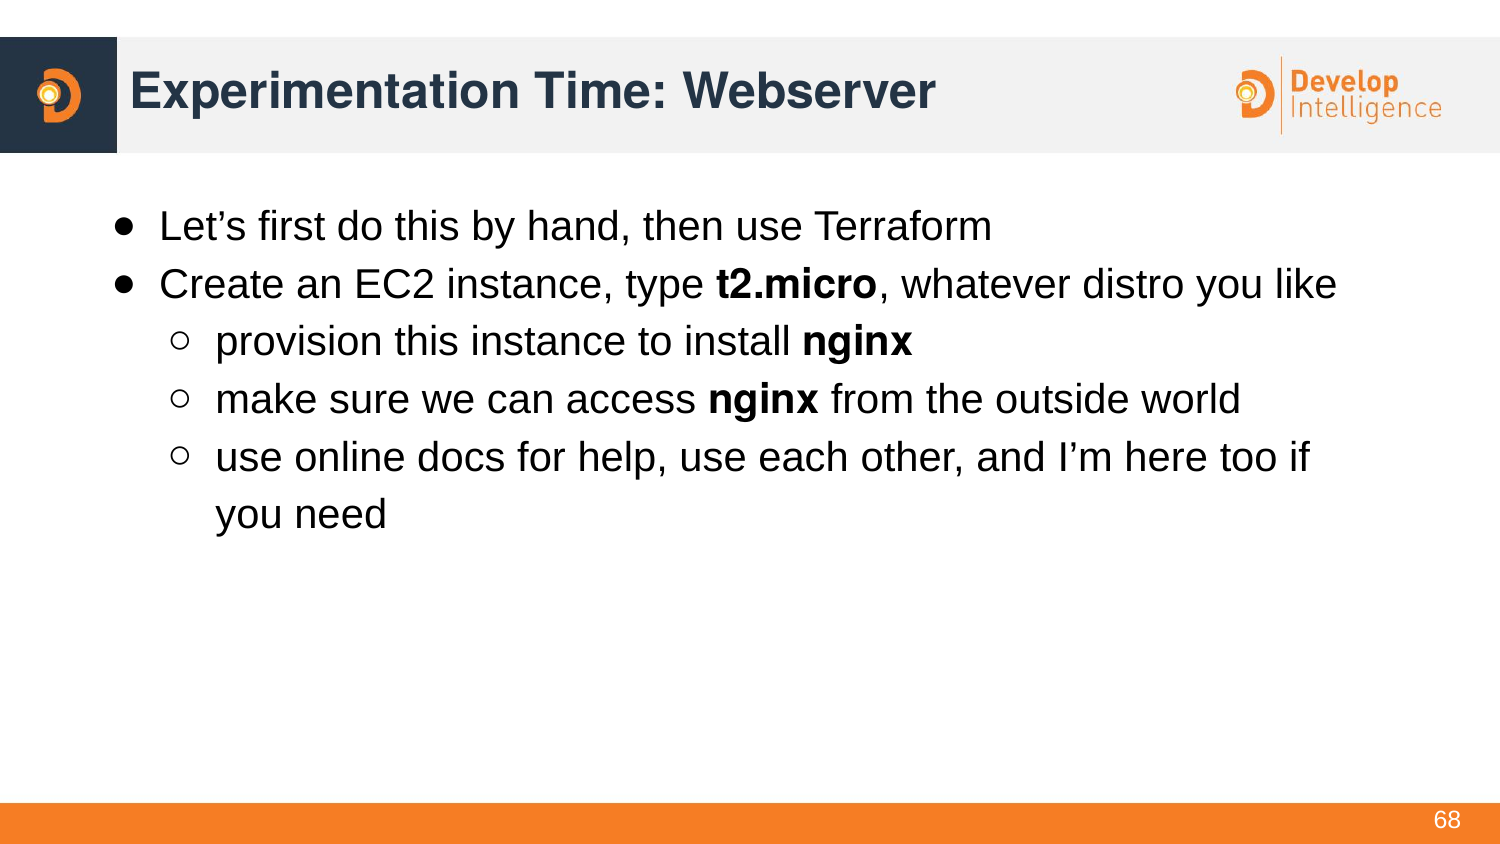

# Experimentation Time: Webserver
Let’s first do this by hand, then use Terraform
Create an EC2 instance, type t2.micro, whatever distro you like
provision this instance to install nginx
make sure we can access nginx from the outside world
use online docs for help, use each other, and I’m here too if you need
68